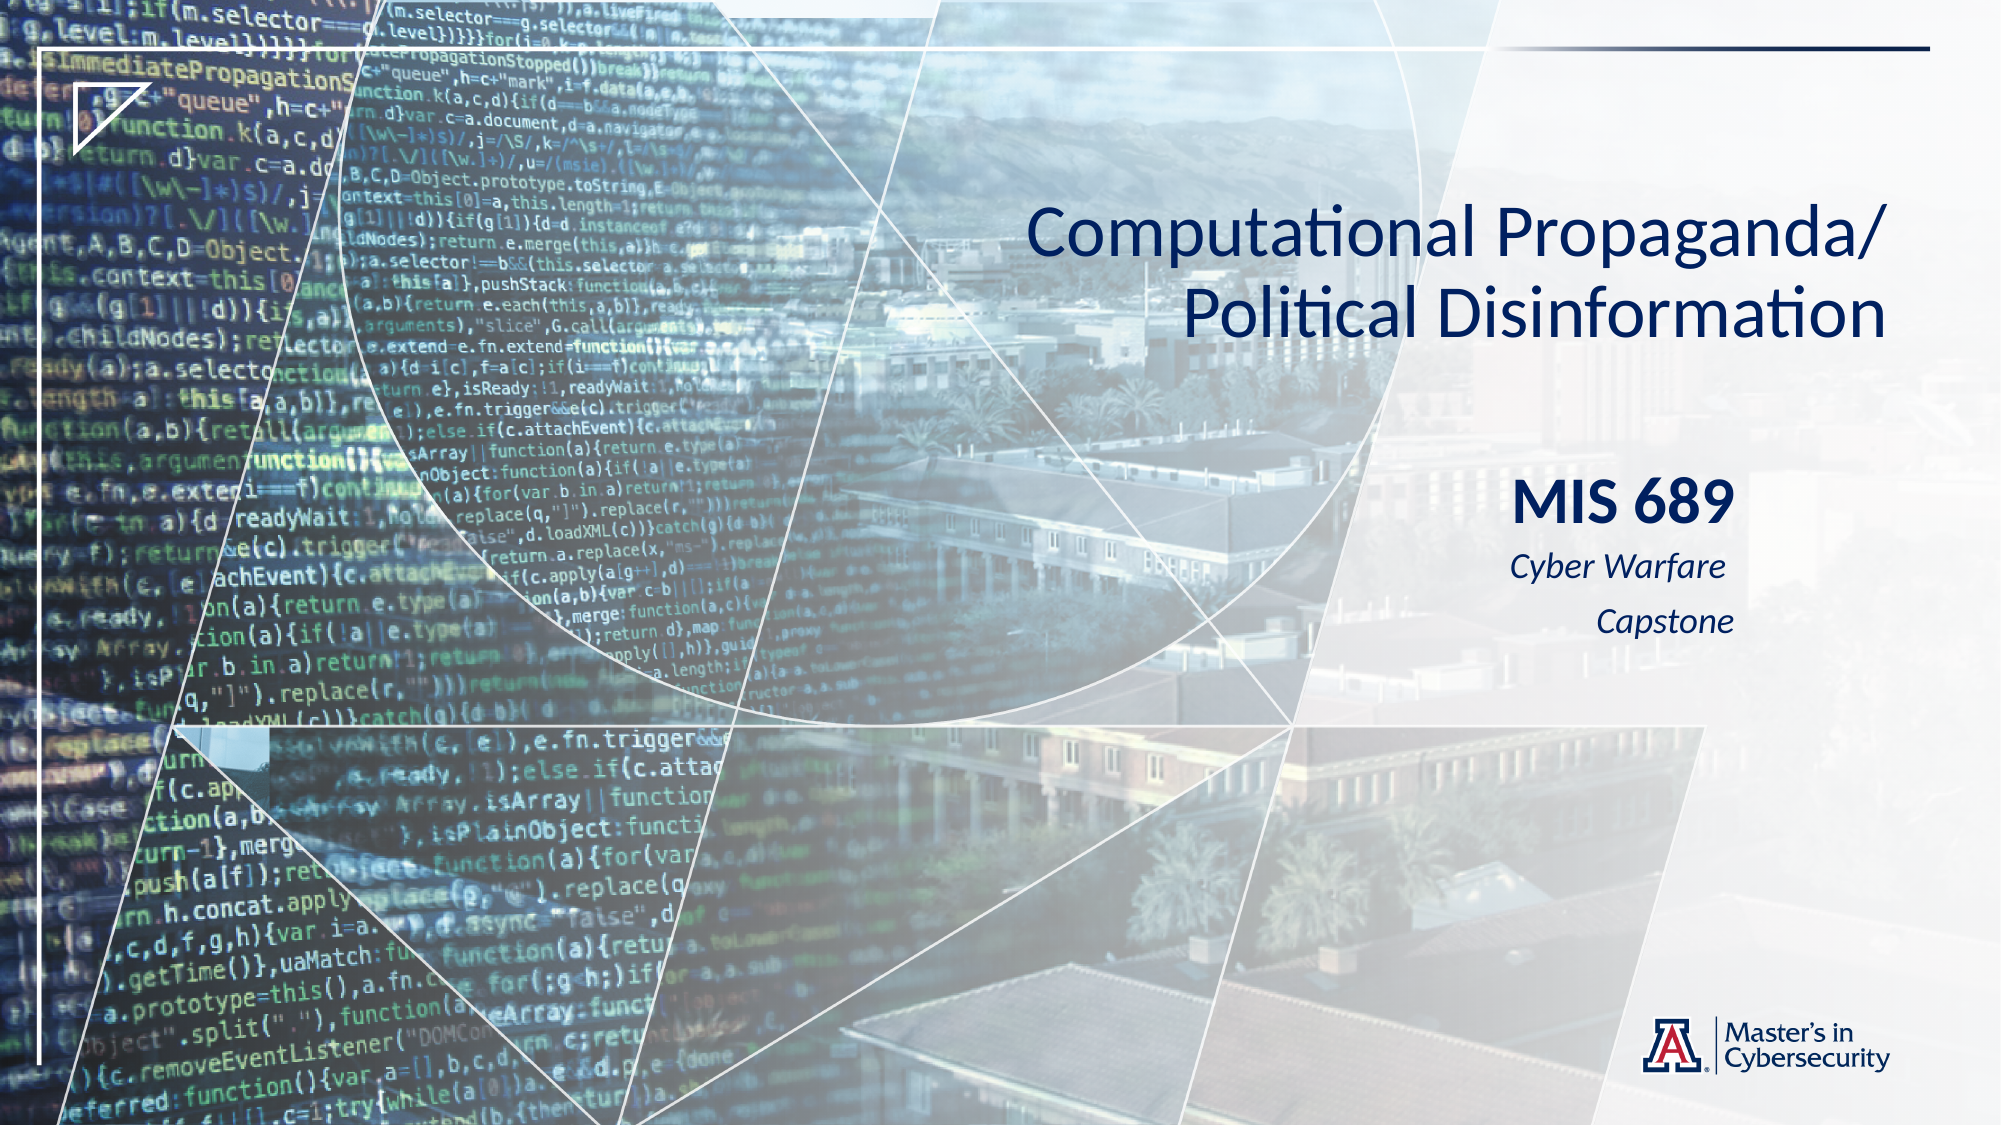

# Computational Propaganda/ Political Disinformation
MIS 689
Cyber Warfare
Capstone